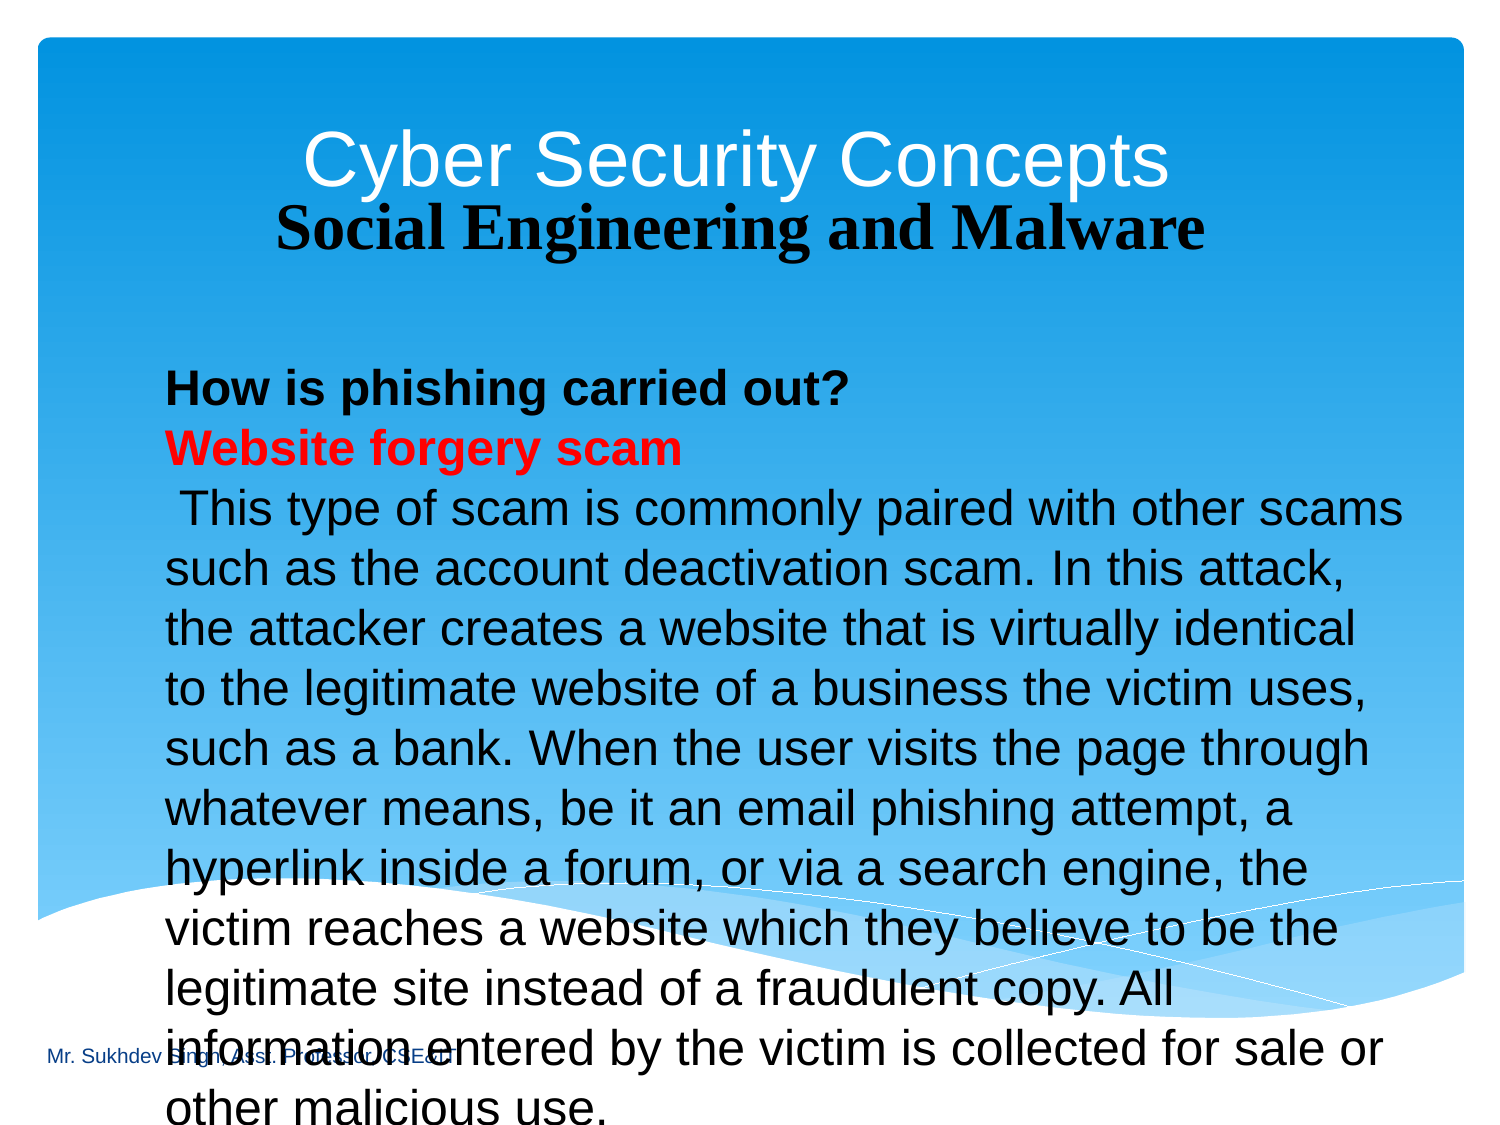

# Cyber Security Concepts
Social Engineering and Malware
How is phishing carried out?
Website forgery scam
 This type of scam is commonly paired with other scams such as the account deactivation scam. In this attack, the attacker creates a website that is virtually identical to the legitimate website of a business the victim uses, such as a bank. When the user visits the page through whatever means, be it an email phishing attempt, a hyperlink inside a forum, or via a search engine, the victim reaches a website which they believe to be the legitimate site instead of a fraudulent copy. All information entered by the victim is collected for sale or other malicious use.
Mr. Sukhdev Singh, Asst. Professor, CSE&IT